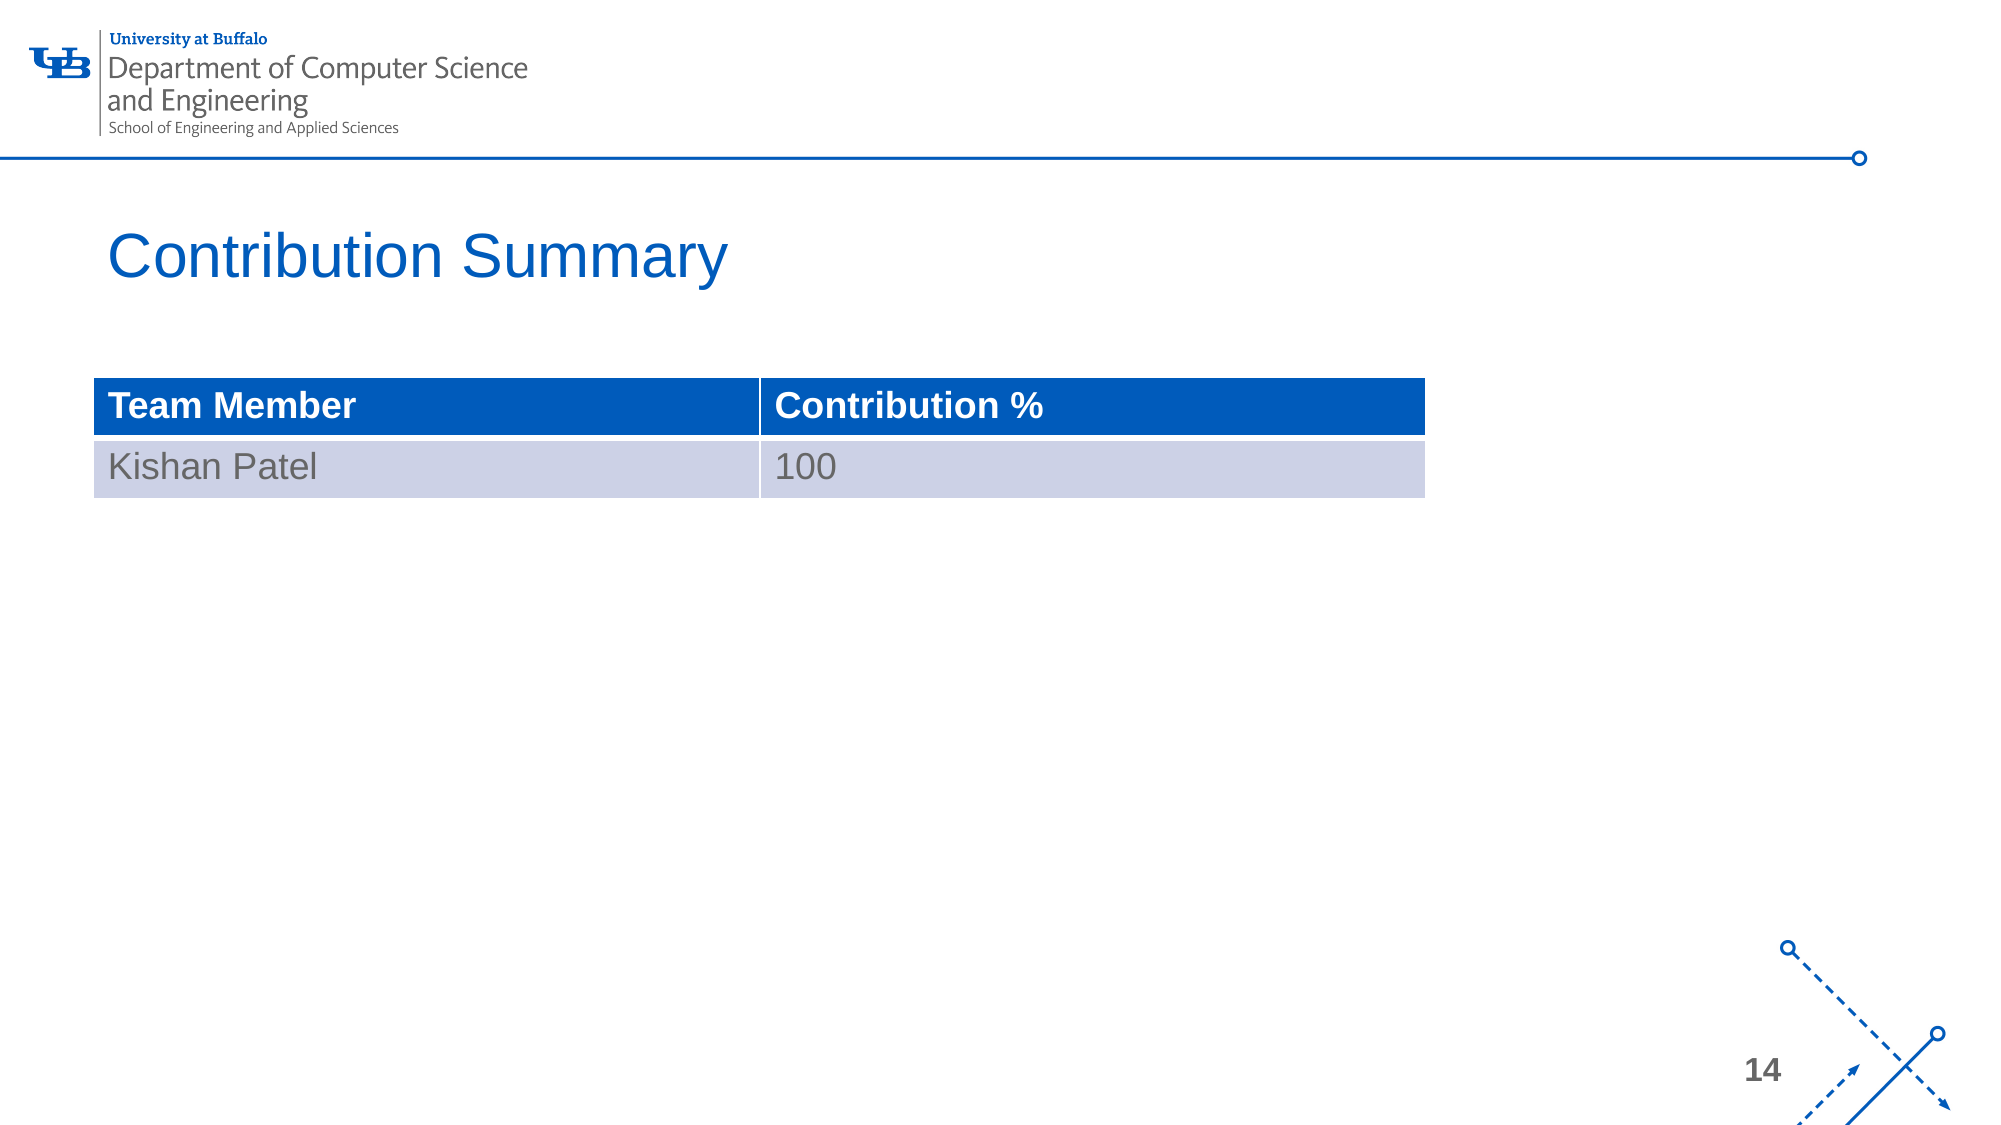

# Contribution Summary
| Team Member | Contribution % |
| --- | --- |
| Kishan Patel | 100 |
Note: neque digni and in aliquet nisl
et a umis varius.